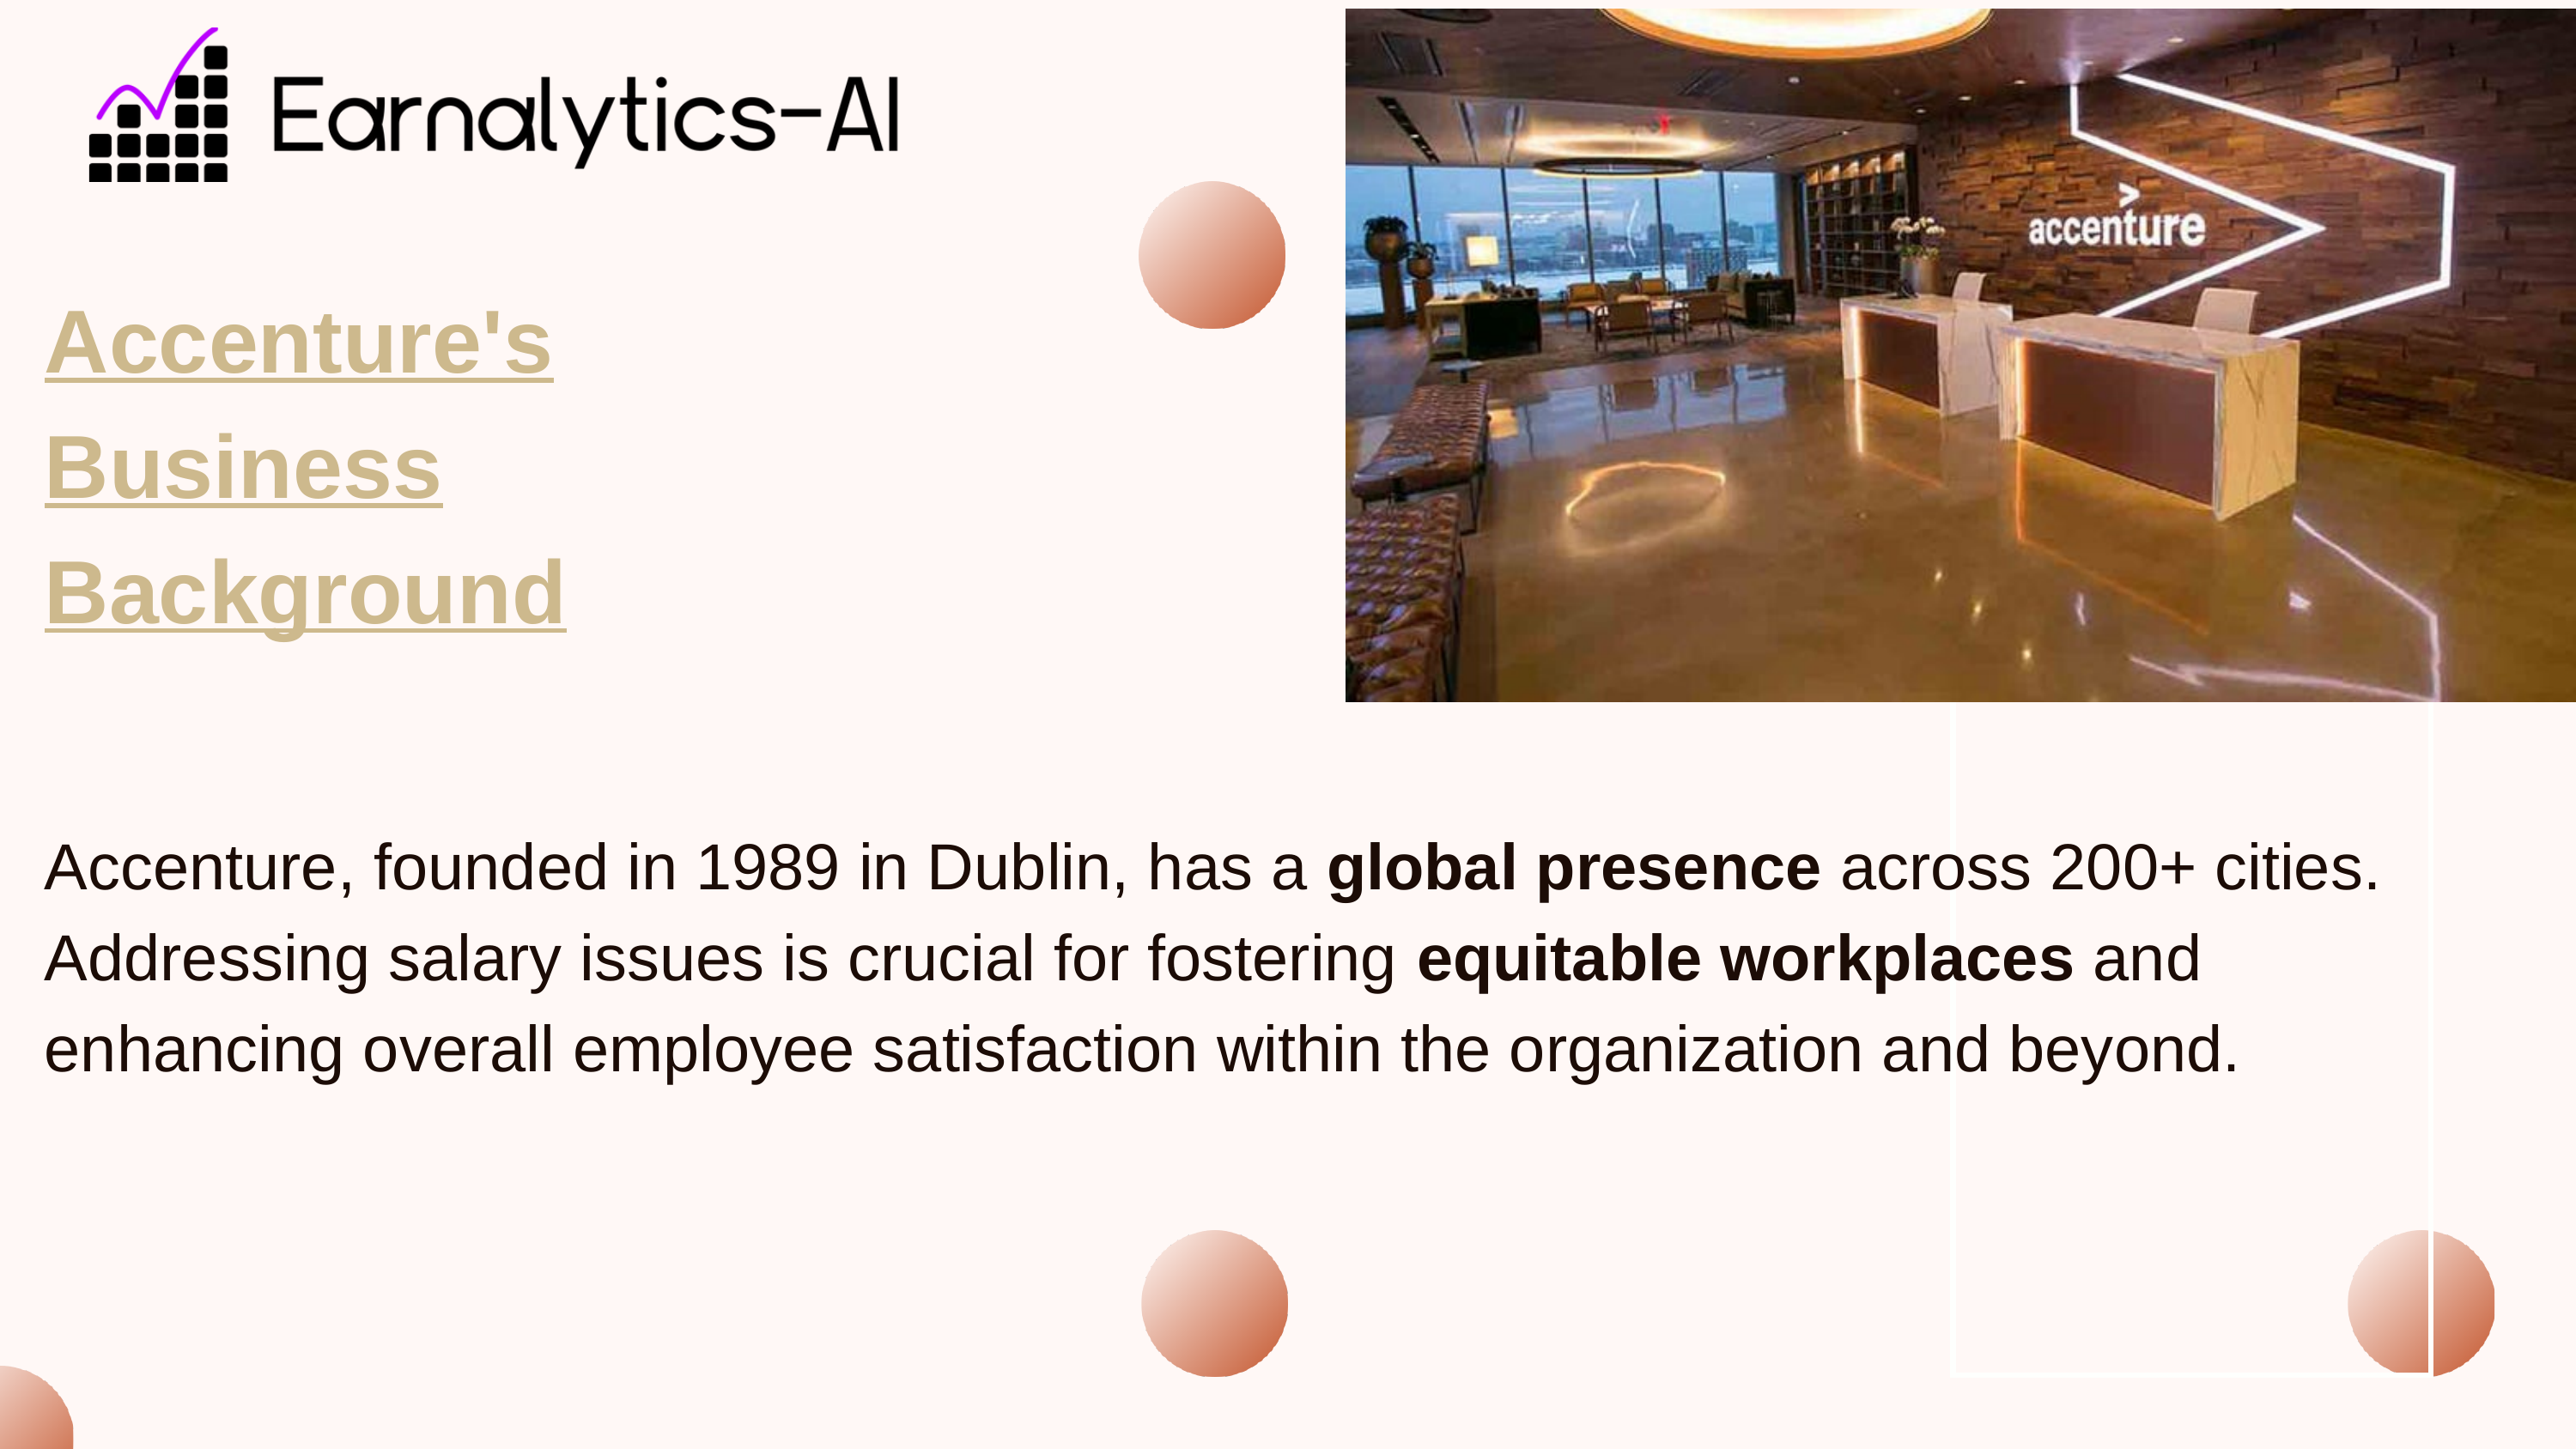

Accenture's Business Background
Accenture, founded in 1989 in Dublin, has a global presence across 200+ cities. Addressing salary issues is crucial for fostering equitable workplaces and enhancing overall employee satisfaction within the organization and beyond.